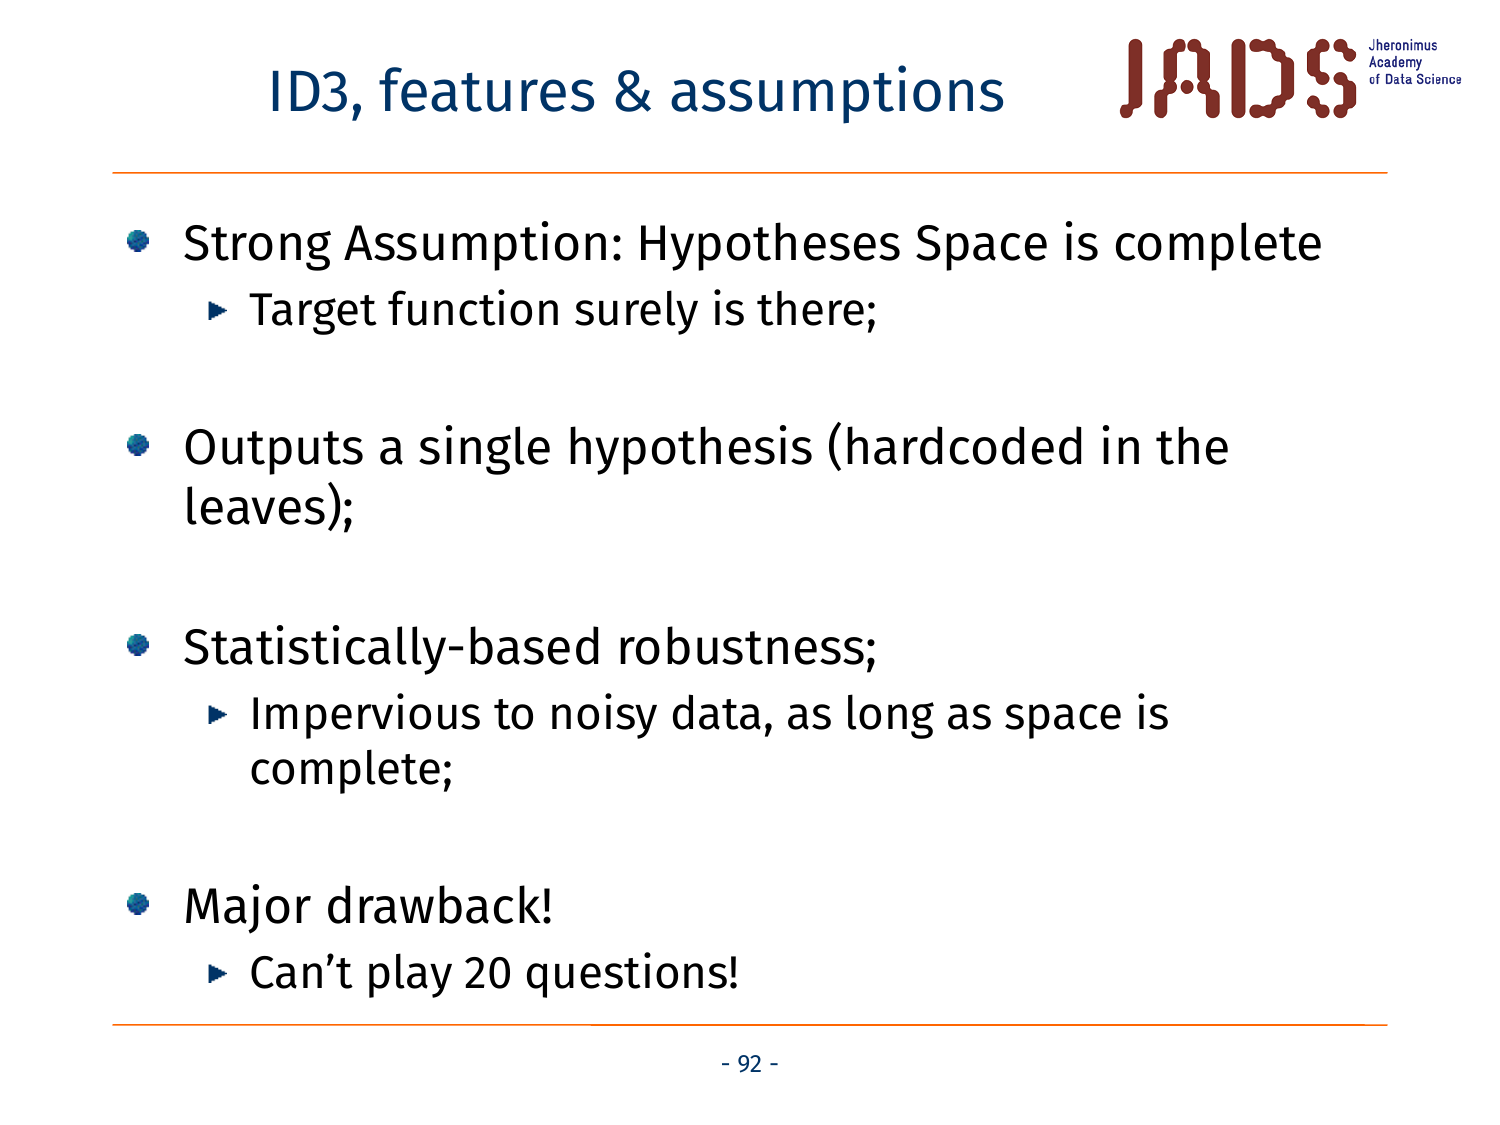

# ID3, features & assumptions
Strong Assumption: Hypotheses Space is complete
Target function surely is there;

Outputs a single hypothesis (hardcoded in the leaves);

Statistically-based robustness;
Impervious to noisy data, as long as space is complete;

Major drawback!
Can’t play 20 questions!
- 92 -